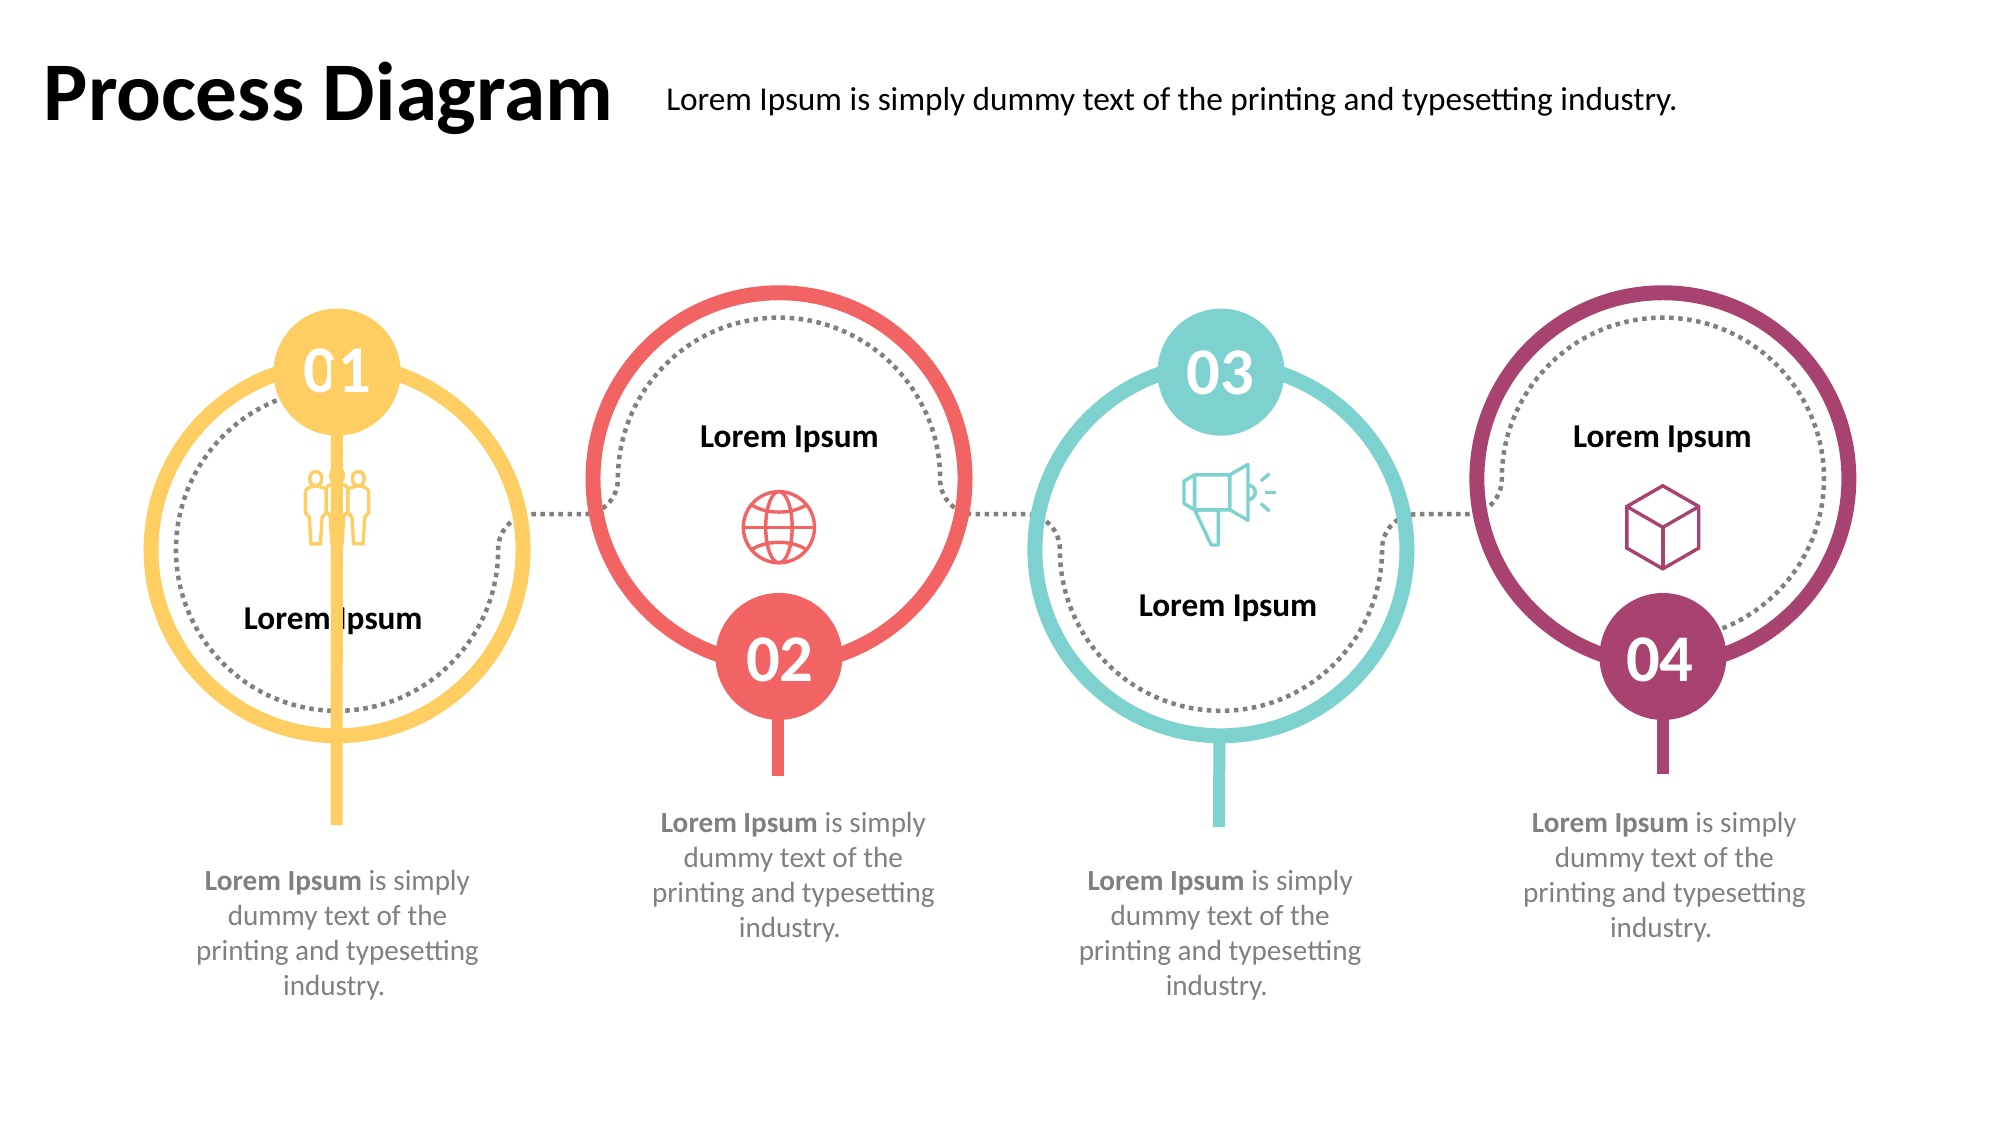

Process Diagram
Lorem Ipsum is simply dummy text of the printing and typesetting industry.

01
03

Lorem Ipsum
Lorem Ipsum

Lorem Ipsum

Lorem Ipsum
02
04

Lorem Ipsum is simply dummy text of the printing and typesetting industry.
Lorem Ipsum is simply dummy text of the printing and typesetting industry.
Lorem Ipsum is simply dummy text of the printing and typesetting industry.
Lorem Ipsum is simply dummy text of the printing and typesetting industry.